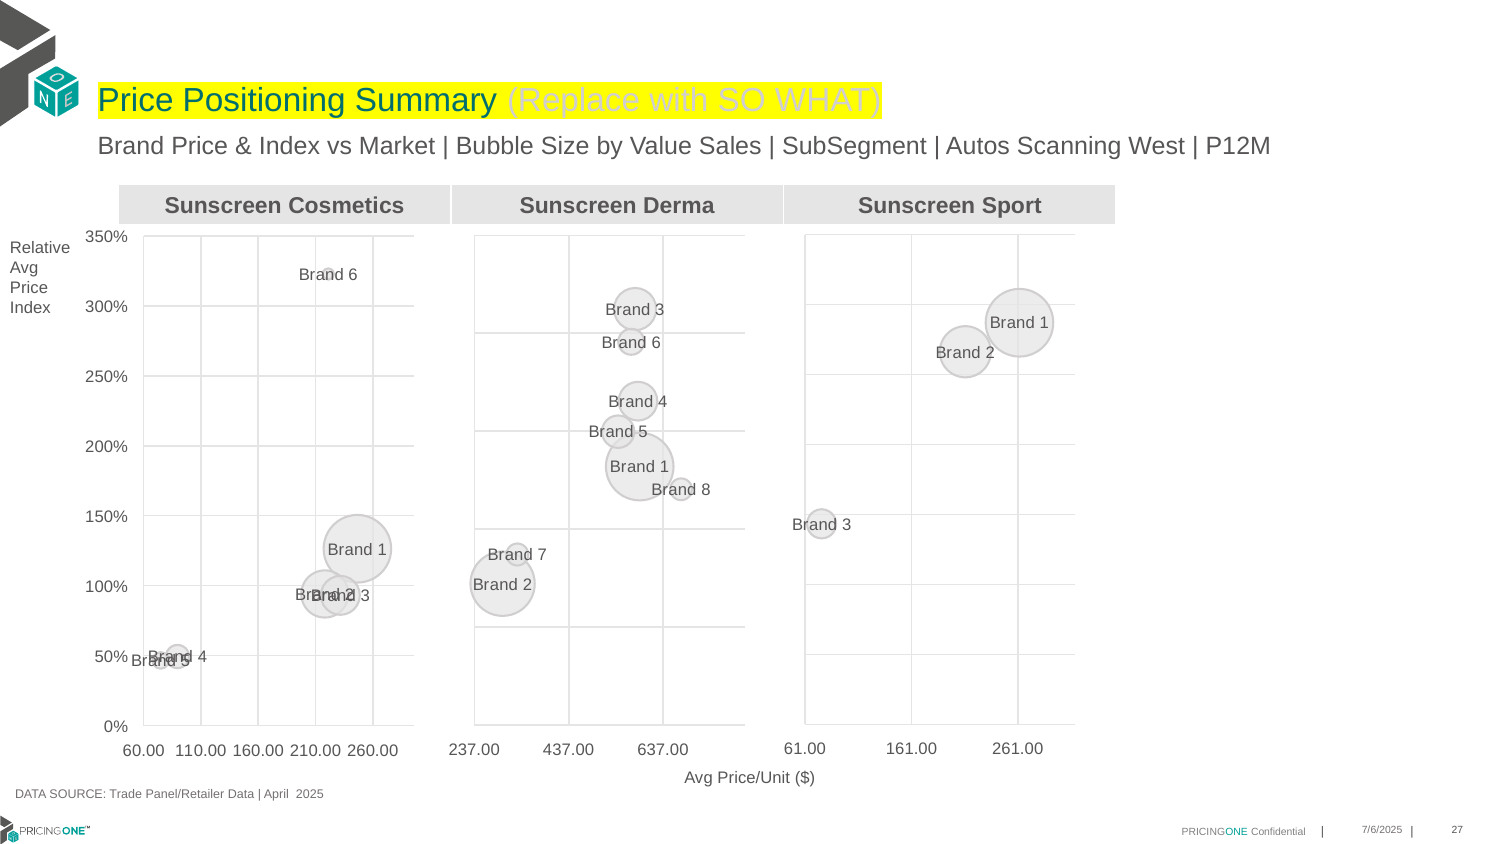

# Price Positioning Summary (Replace with SO WHAT)
Brand Price & Index vs Market | Bubble Size by Value Sales | SubSegment | Autos Scanning West | P12M
| Sunscreen Cosmetics | Sunscreen Derma | Sunscreen Sport |
| --- | --- | --- |

### Chart

| Category | Relative Price Index |
|---|---|

### Chart

| Category | Relative Price Index |
|---|---|

### Chart

| Category | Relative Price Index |
|---|---|
Relative Avg Price Index
Avg Price/Unit ($)
DATA SOURCE: Trade Panel/Retailer Data | April  2025

7/6/2025
27